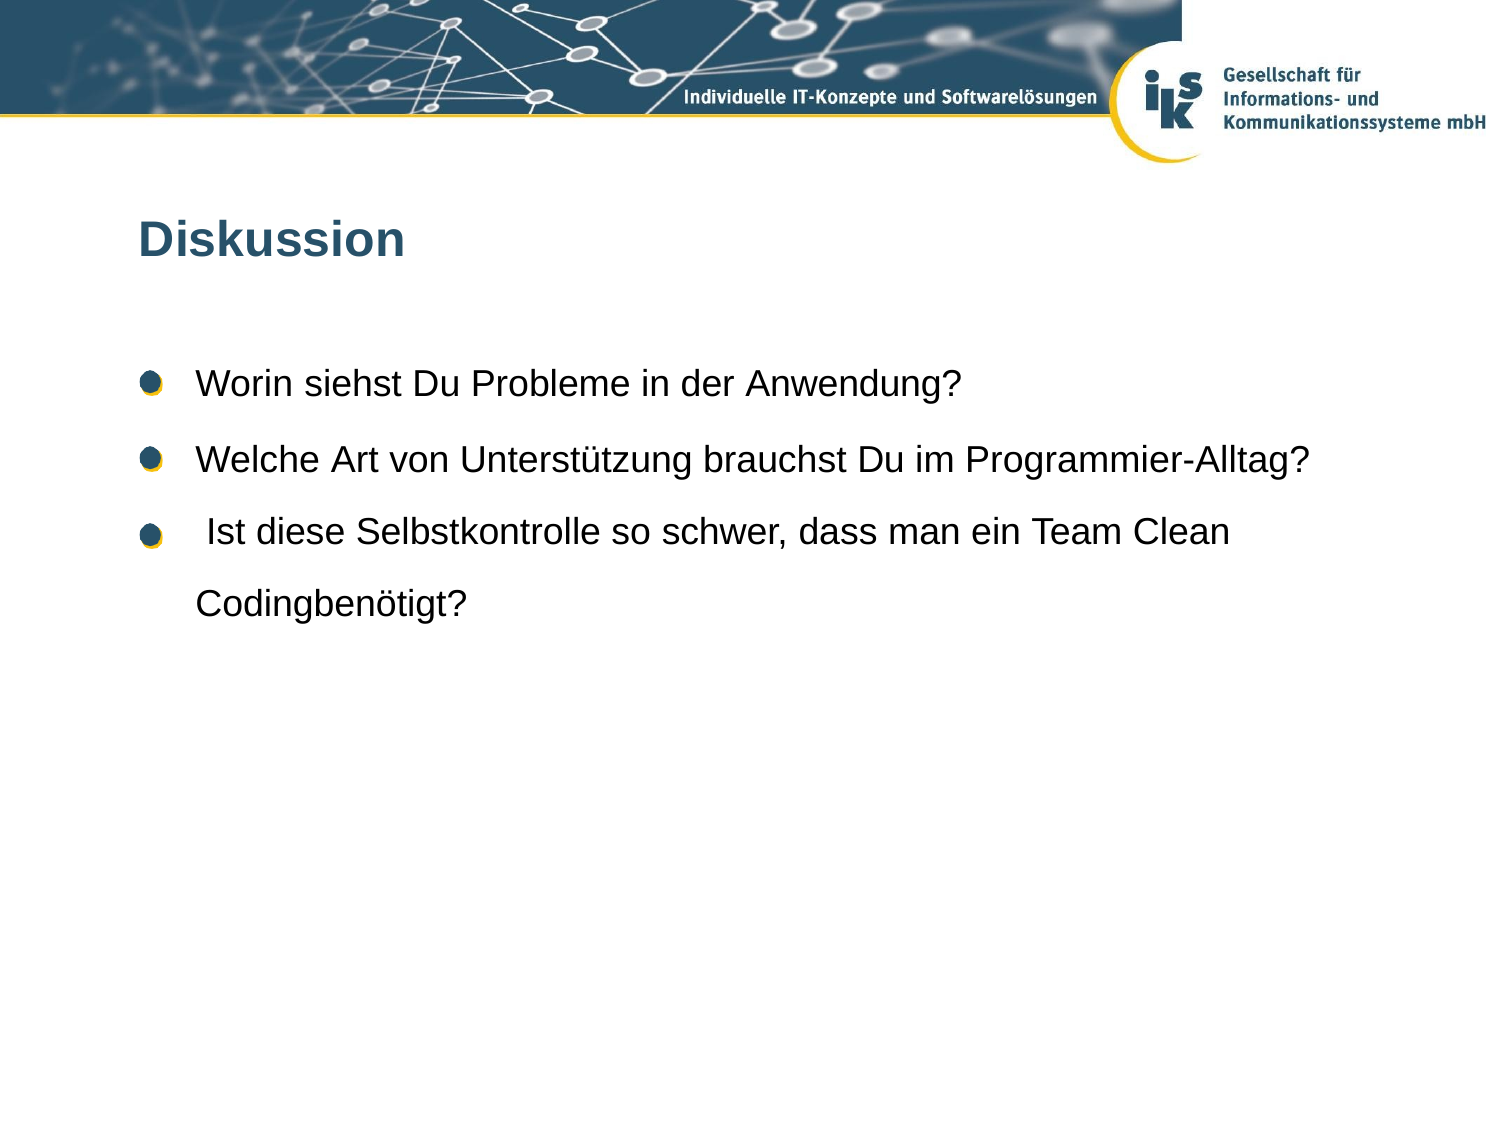

# Diskussion
Worin siehst Du Probleme in der Anwendung?
Welche Art von Unterstützung brauchst Du im Programmier-Alltag?  Ist diese Selbstkontrolle so schwer, dass man ein Team Clean  Codingbenötigt?